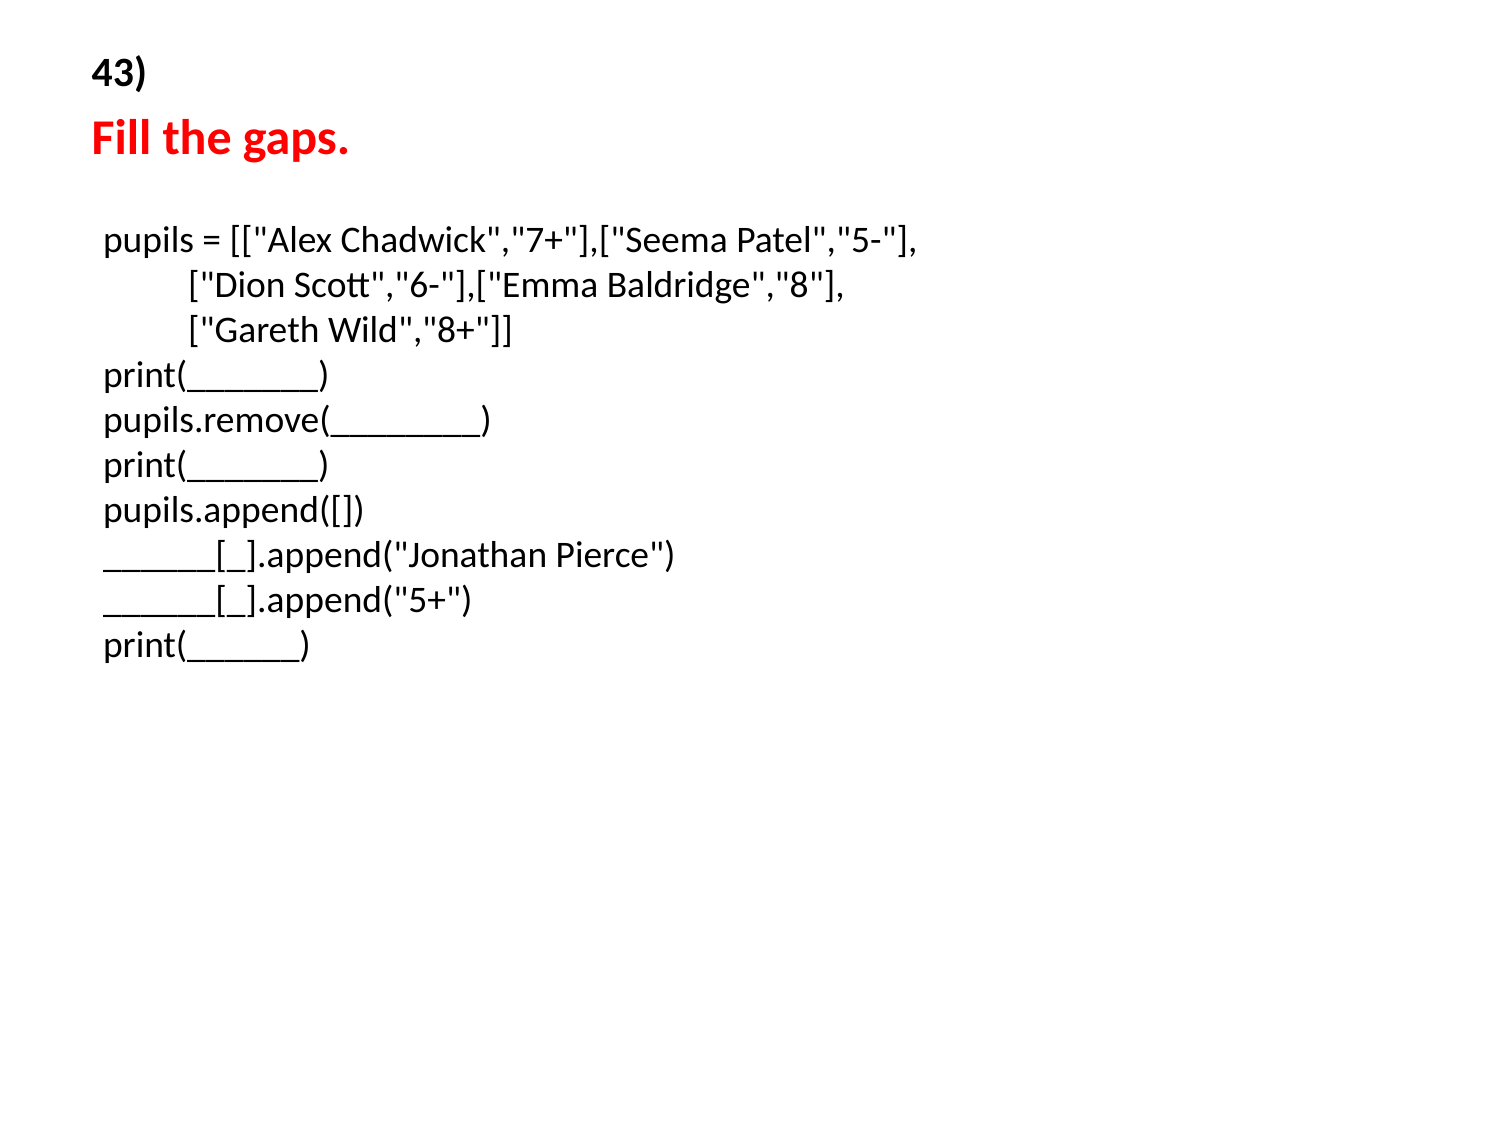

43)
Fill the gaps.

pupils = [["Alex Chadwick","7+"],["Seema Patel","5-"],
          ["Dion Scott","6-"],["Emma Baldridge","8"],
          ["Gareth Wild","8+"]]
print(_______)
pupils.remove(________)
print(_______)
pupils.append([])
______[_].append("Jonathan Pierce")
______[_].append("5+")
print(______)